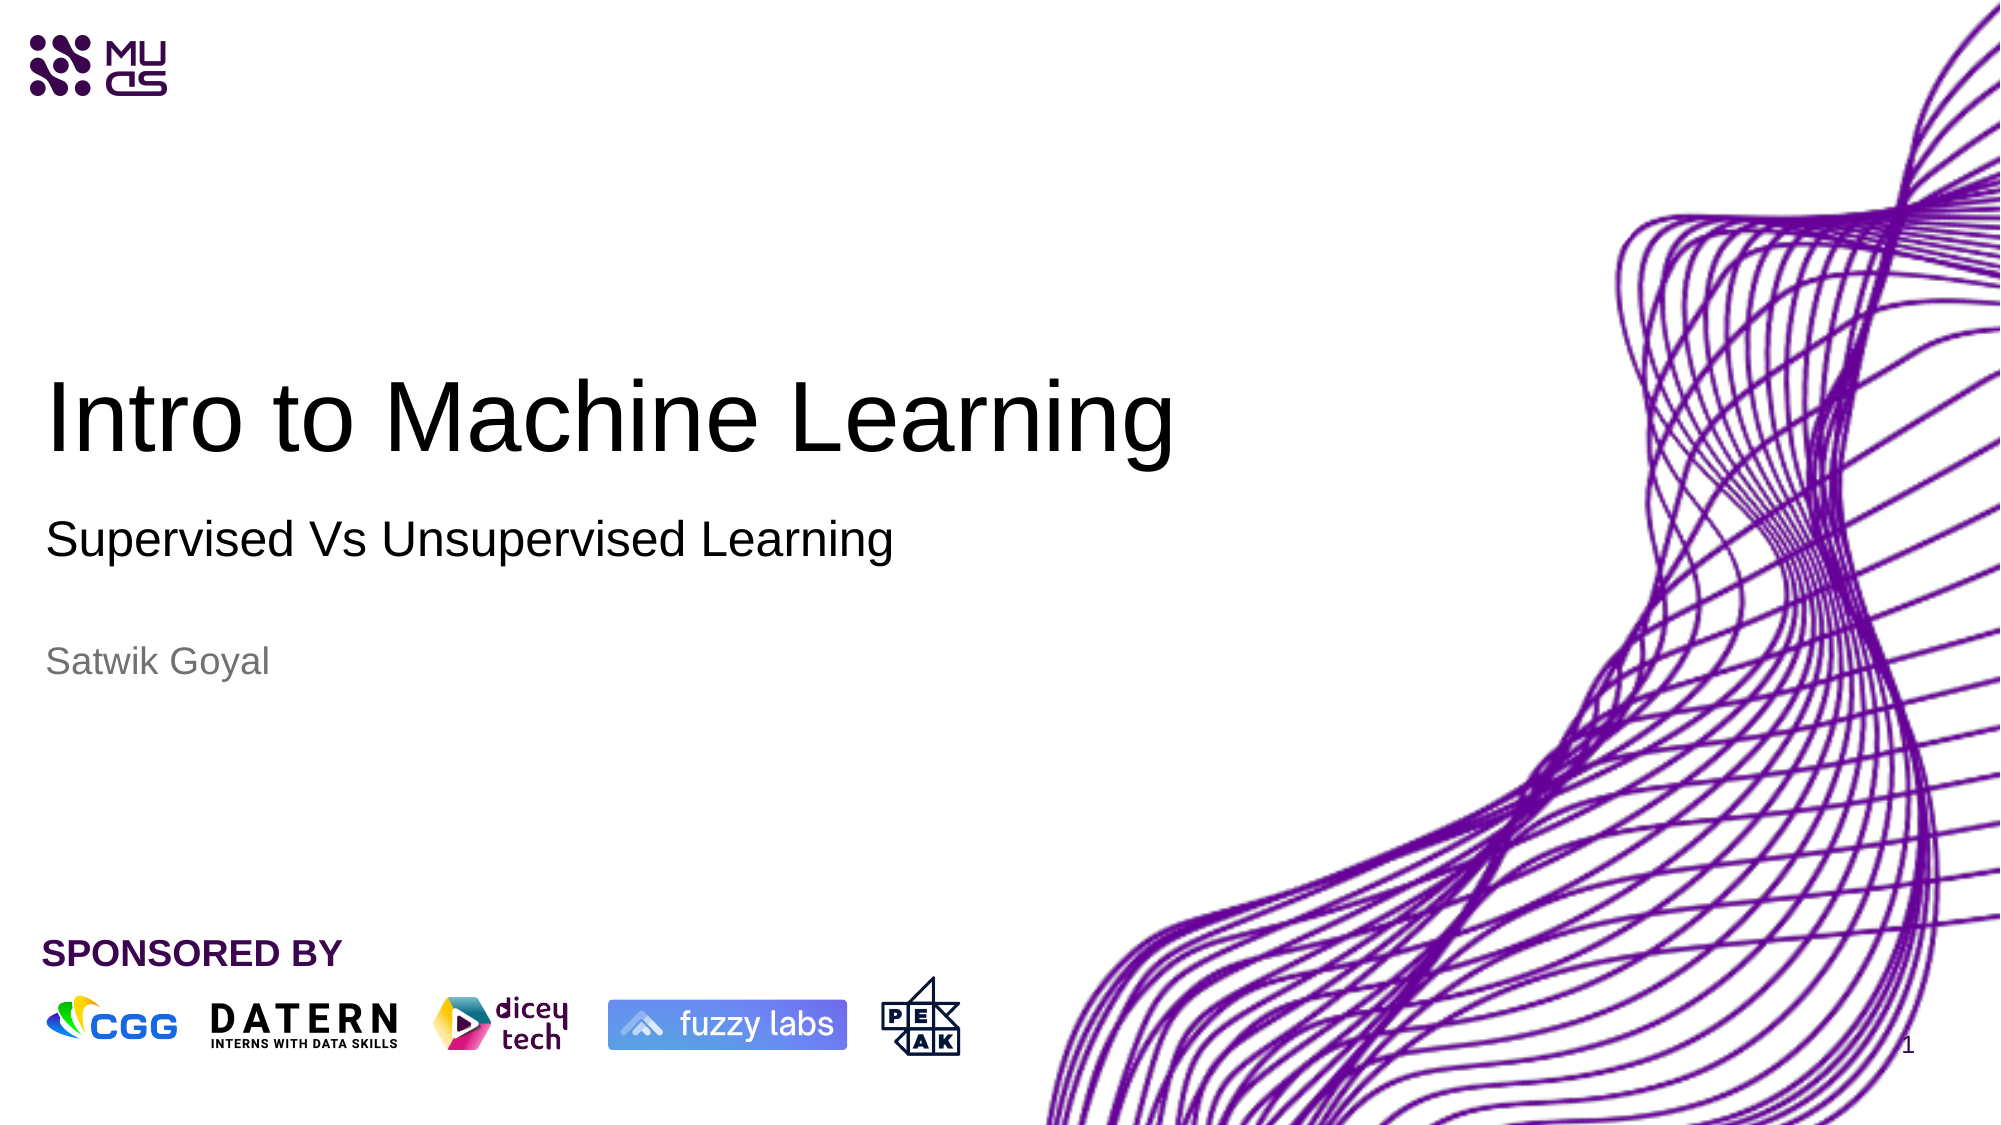

# Intro to Machine Learning
Supervised Vs Unsupervised Learning
Satwik Goyal
1